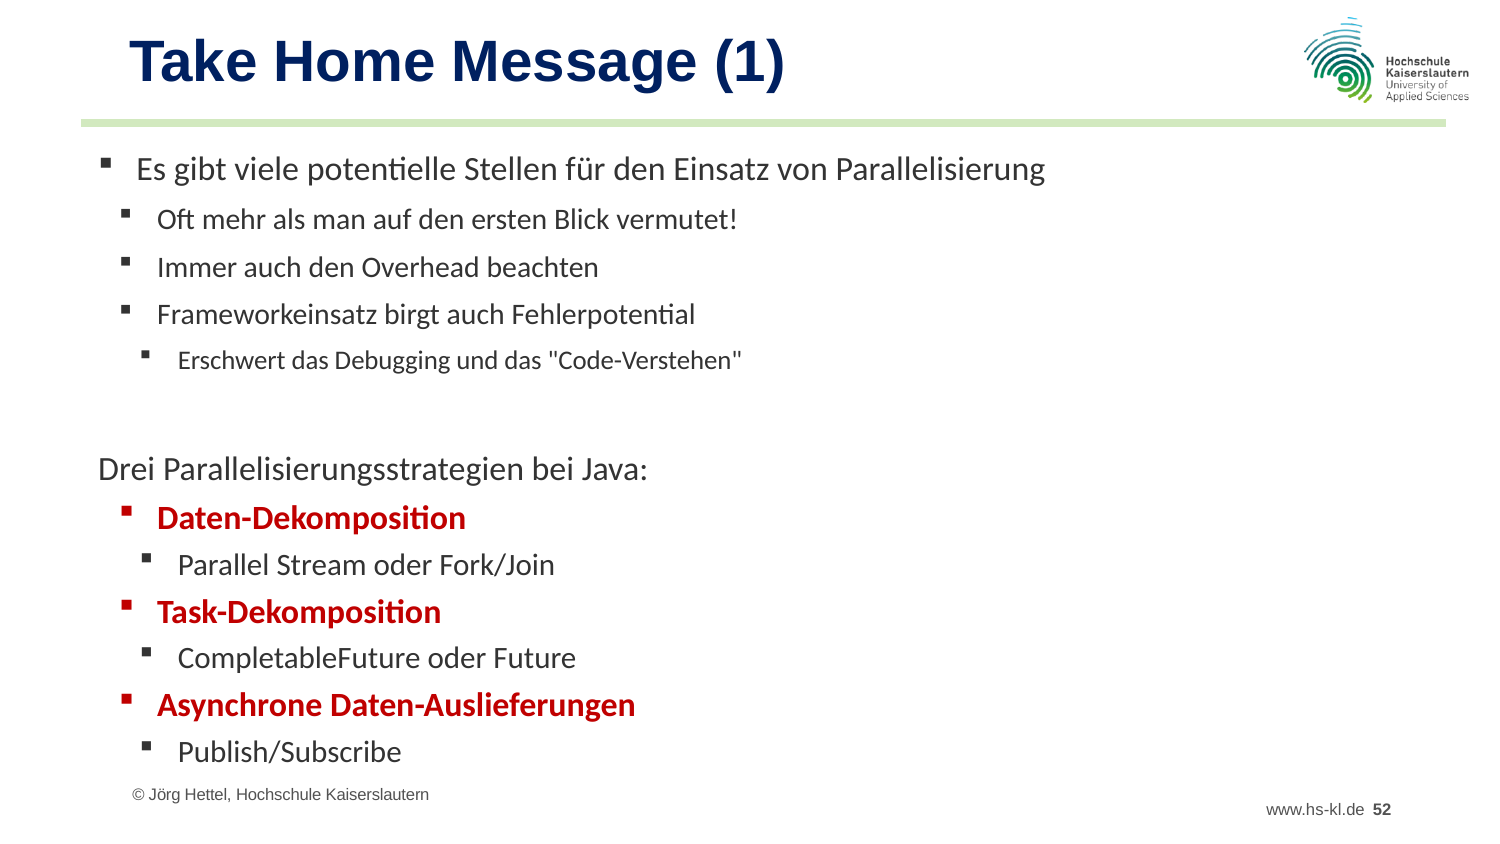

# Take Home Message (1)
Es gibt viele potentielle Stellen für den Einsatz von Parallelisierung
Oft mehr als man auf den ersten Blick vermutet!
Immer auch den Overhead beachten
Frameworkeinsatz birgt auch Fehlerpotential
Erschwert das Debugging und das "Code-Verstehen"

Drei Parallelisierungsstrategien bei Java:
Daten-Dekomposition
Parallel Stream oder Fork/Join
Task-Dekomposition
CompletableFuture oder Future
Asynchrone Daten-Auslieferungen
Publish/Subscribe

© Jörg Hettel, Hochschule Kaiserslautern